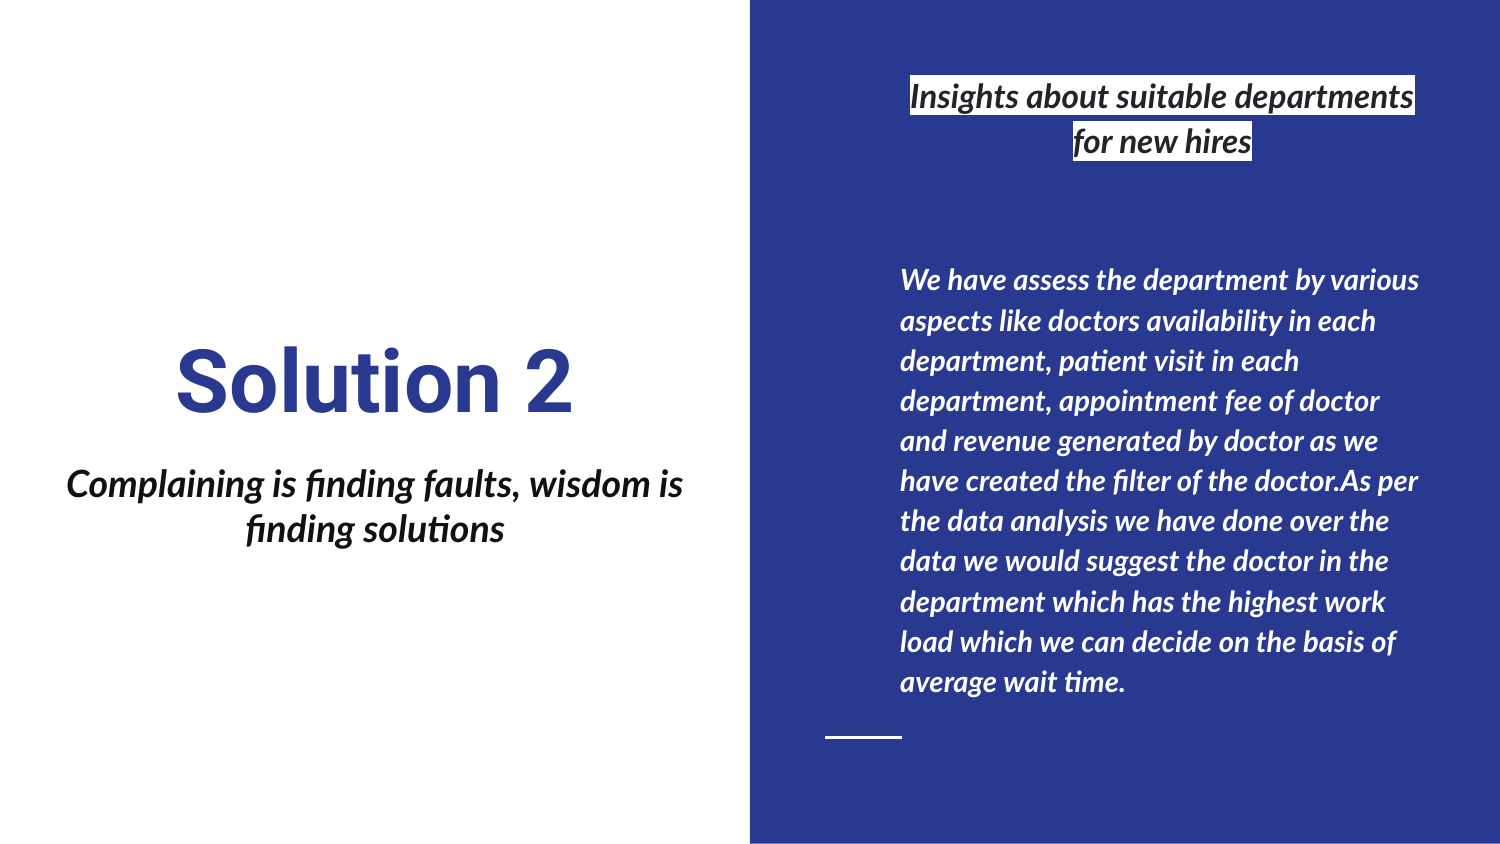

Insights about suitable departments for new hires

We have assess the department by various aspects like doctors availability in each department, patient visit in each department, appointment fee of doctor and revenue generated by doctor as we have created the filter of the doctor.As per the data analysis we have done over the data we would suggest the doctor in the department which has the highest work load which we can decide on the basis of average wait time.

# Solution 2
Complaining is finding faults, wisdom is finding solutions